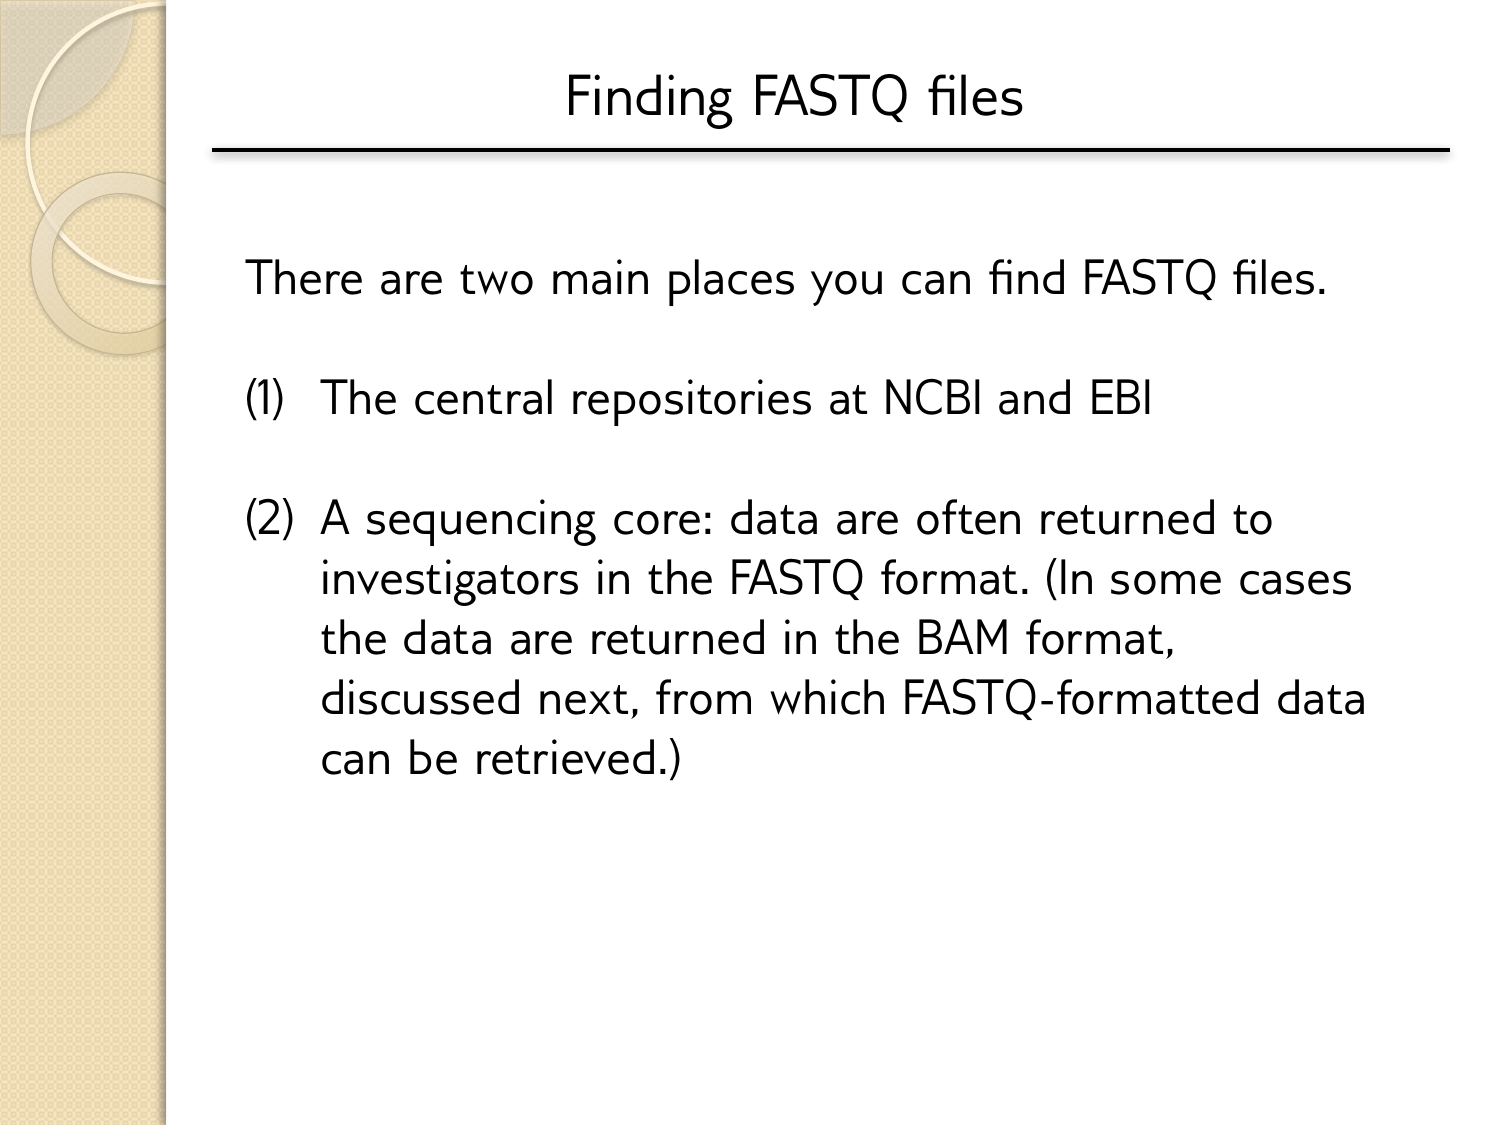

Finding FASTQ files
There are two main places you can find FASTQ files.

The central repositories at NCBI and EBI

A sequencing core: data are often returned to investigators in the FASTQ format. (In some cases the data are returned in the BAM format, discussed next, from which FASTQ-formatted data can be retrieved.)